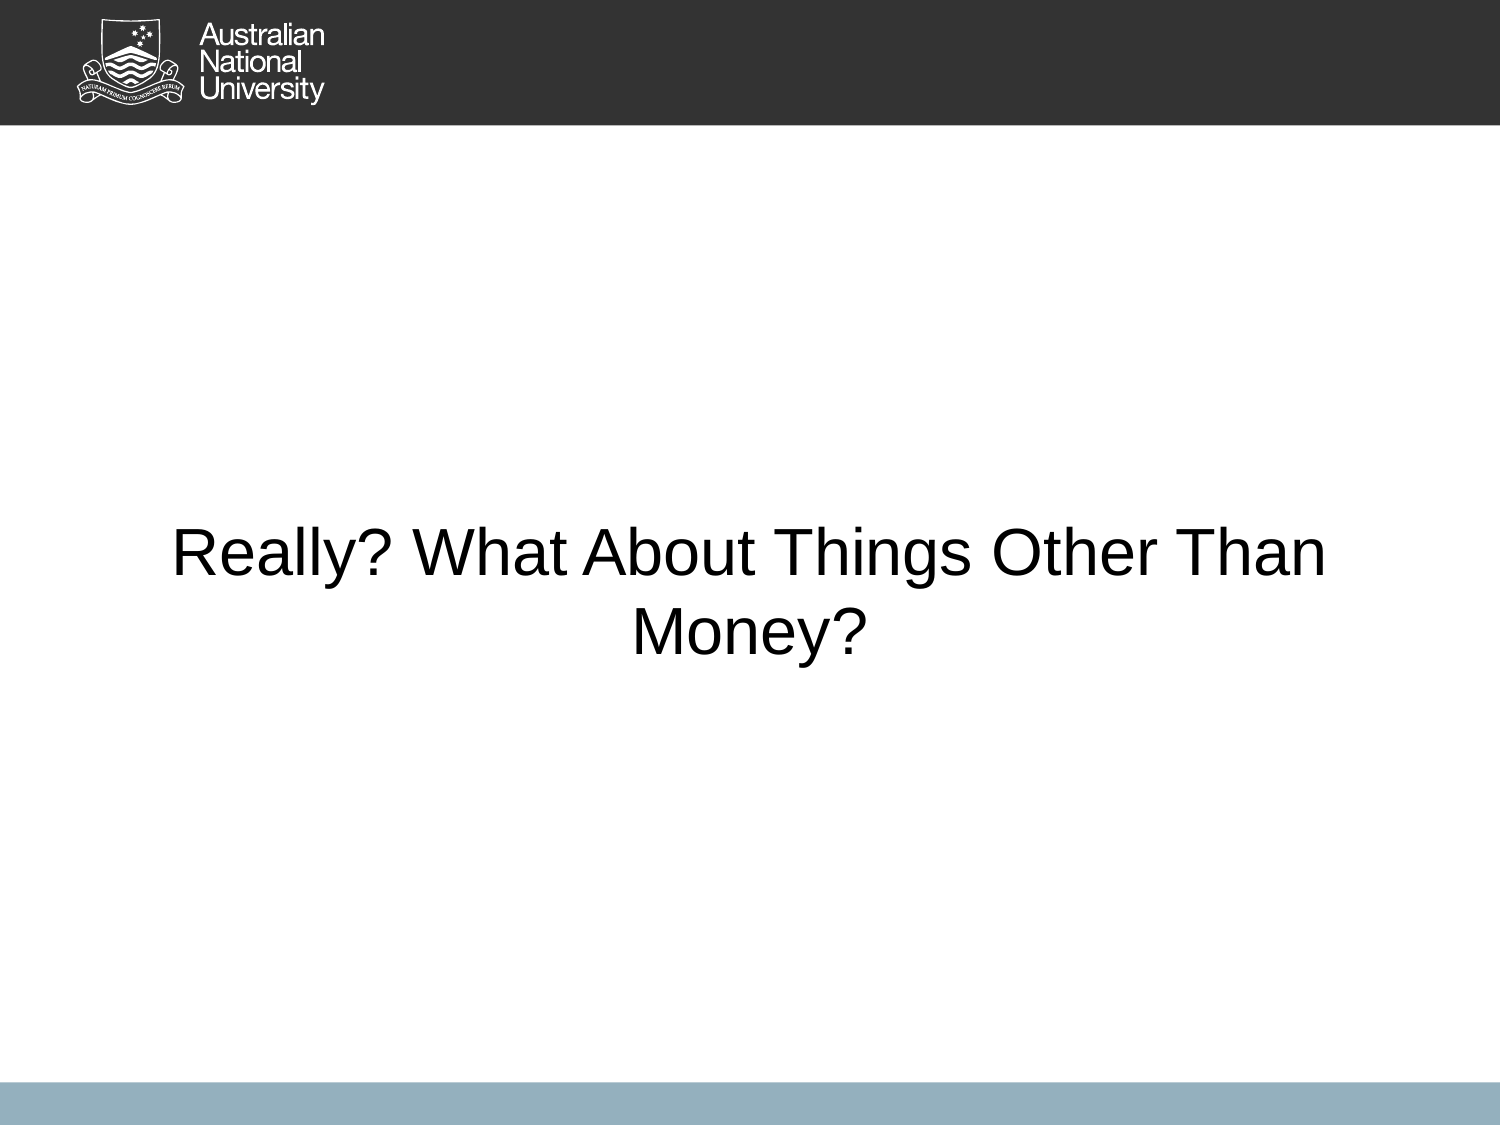

#

Really? What About Things Other Than Money?